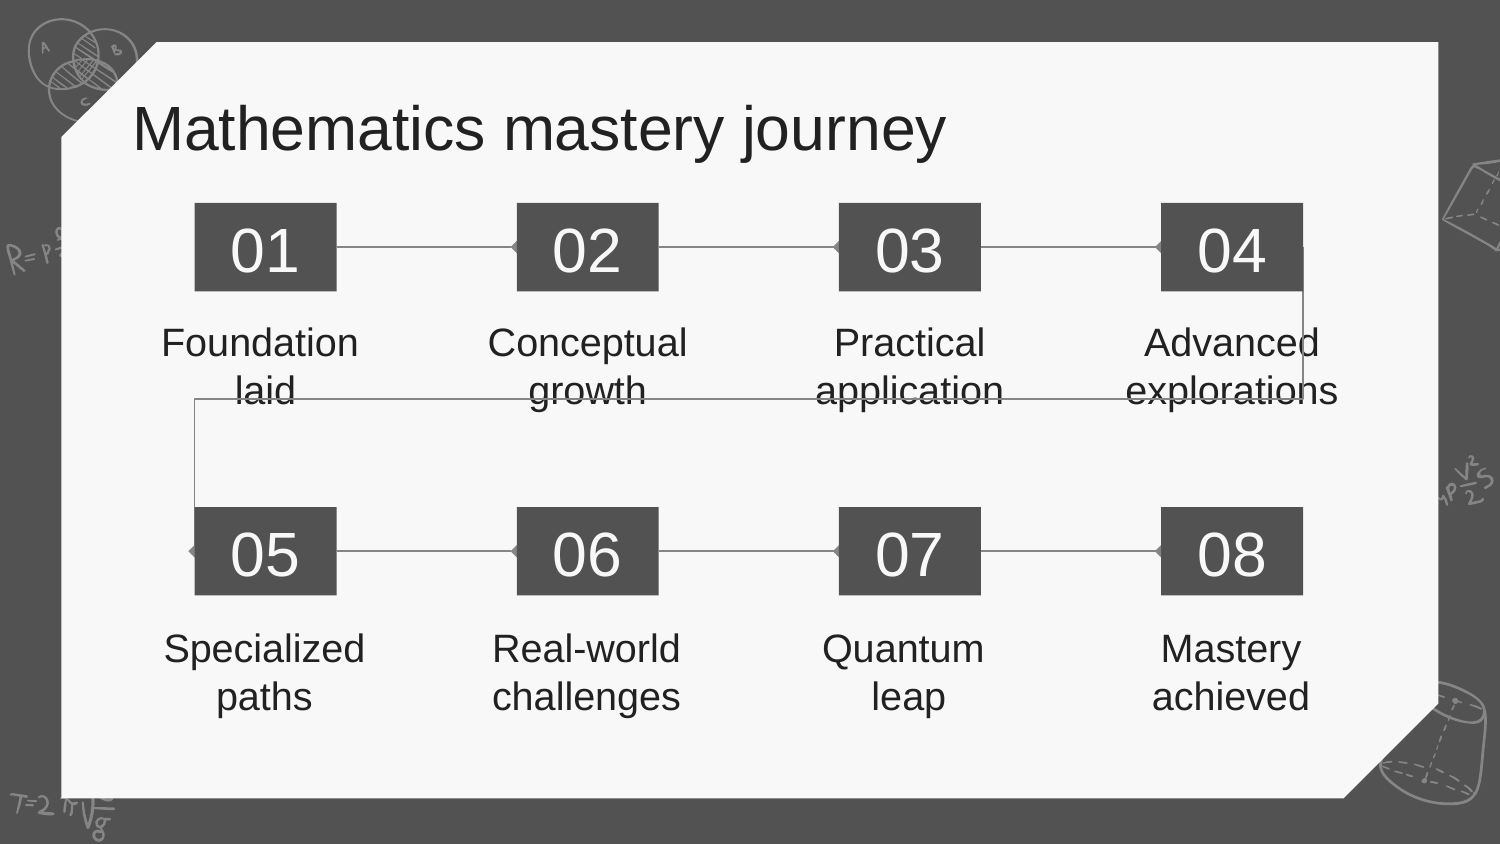

# Mathematics mastery journey
01
03
02
04
Foundation
laid
Conceptual growth
Practical application
Advanced explorations
05
07
06
08
Specialized paths
Real-world challenges
Quantum
leap
Mastery achieved